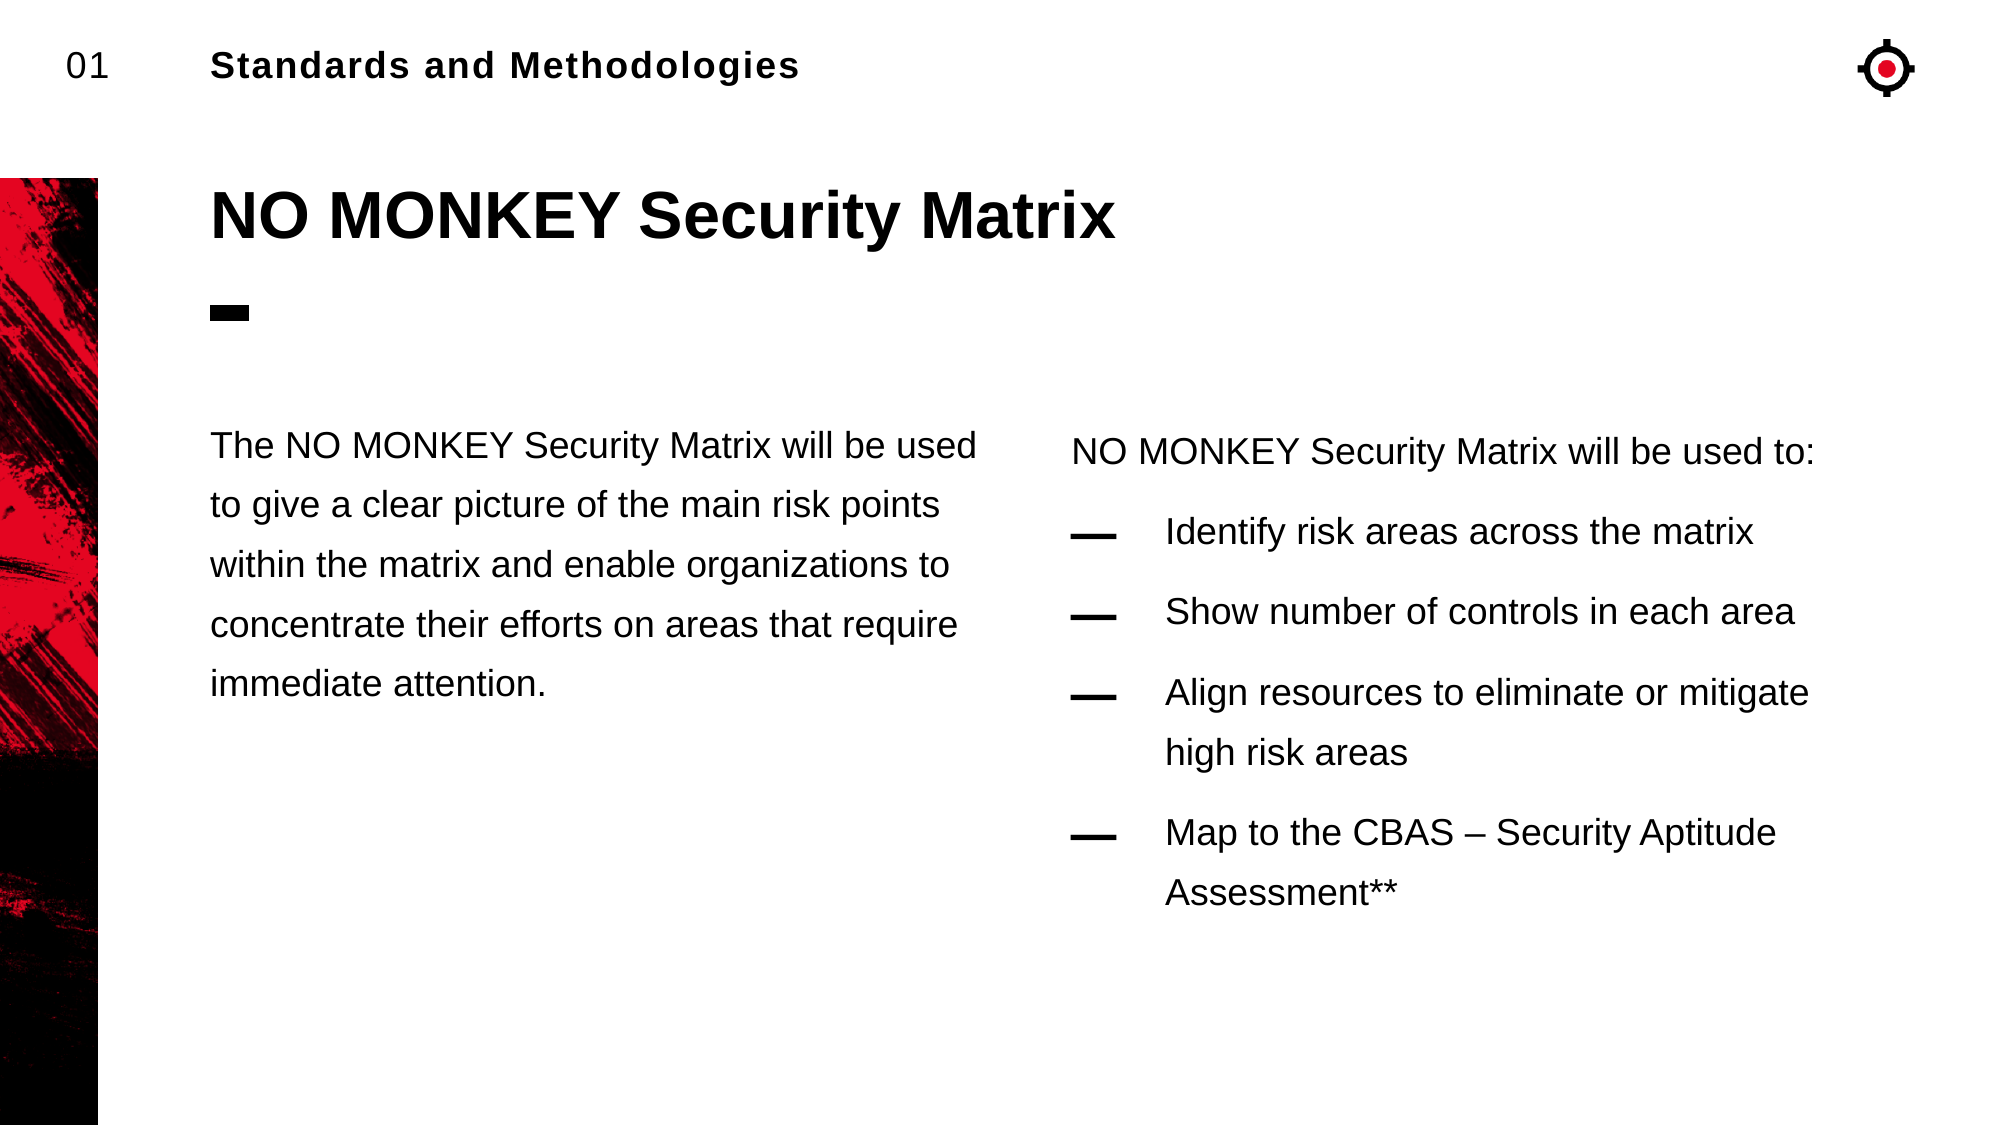

01
Standards and Methodologies
NO MONKEY Security Matrix
The NO MONKEY Security Matrix will be used to give a clear picture of the main risk points within the matrix and enable organizations to concentrate their efforts on areas that require immediate attention.

NO MONKEY Security Matrix will be used to:
Identify risk areas across the matrix
Show number of controls in each area
Align resources to eliminate or mitigate high risk areas
Map to the CBAS – Security Aptitude Assessment**